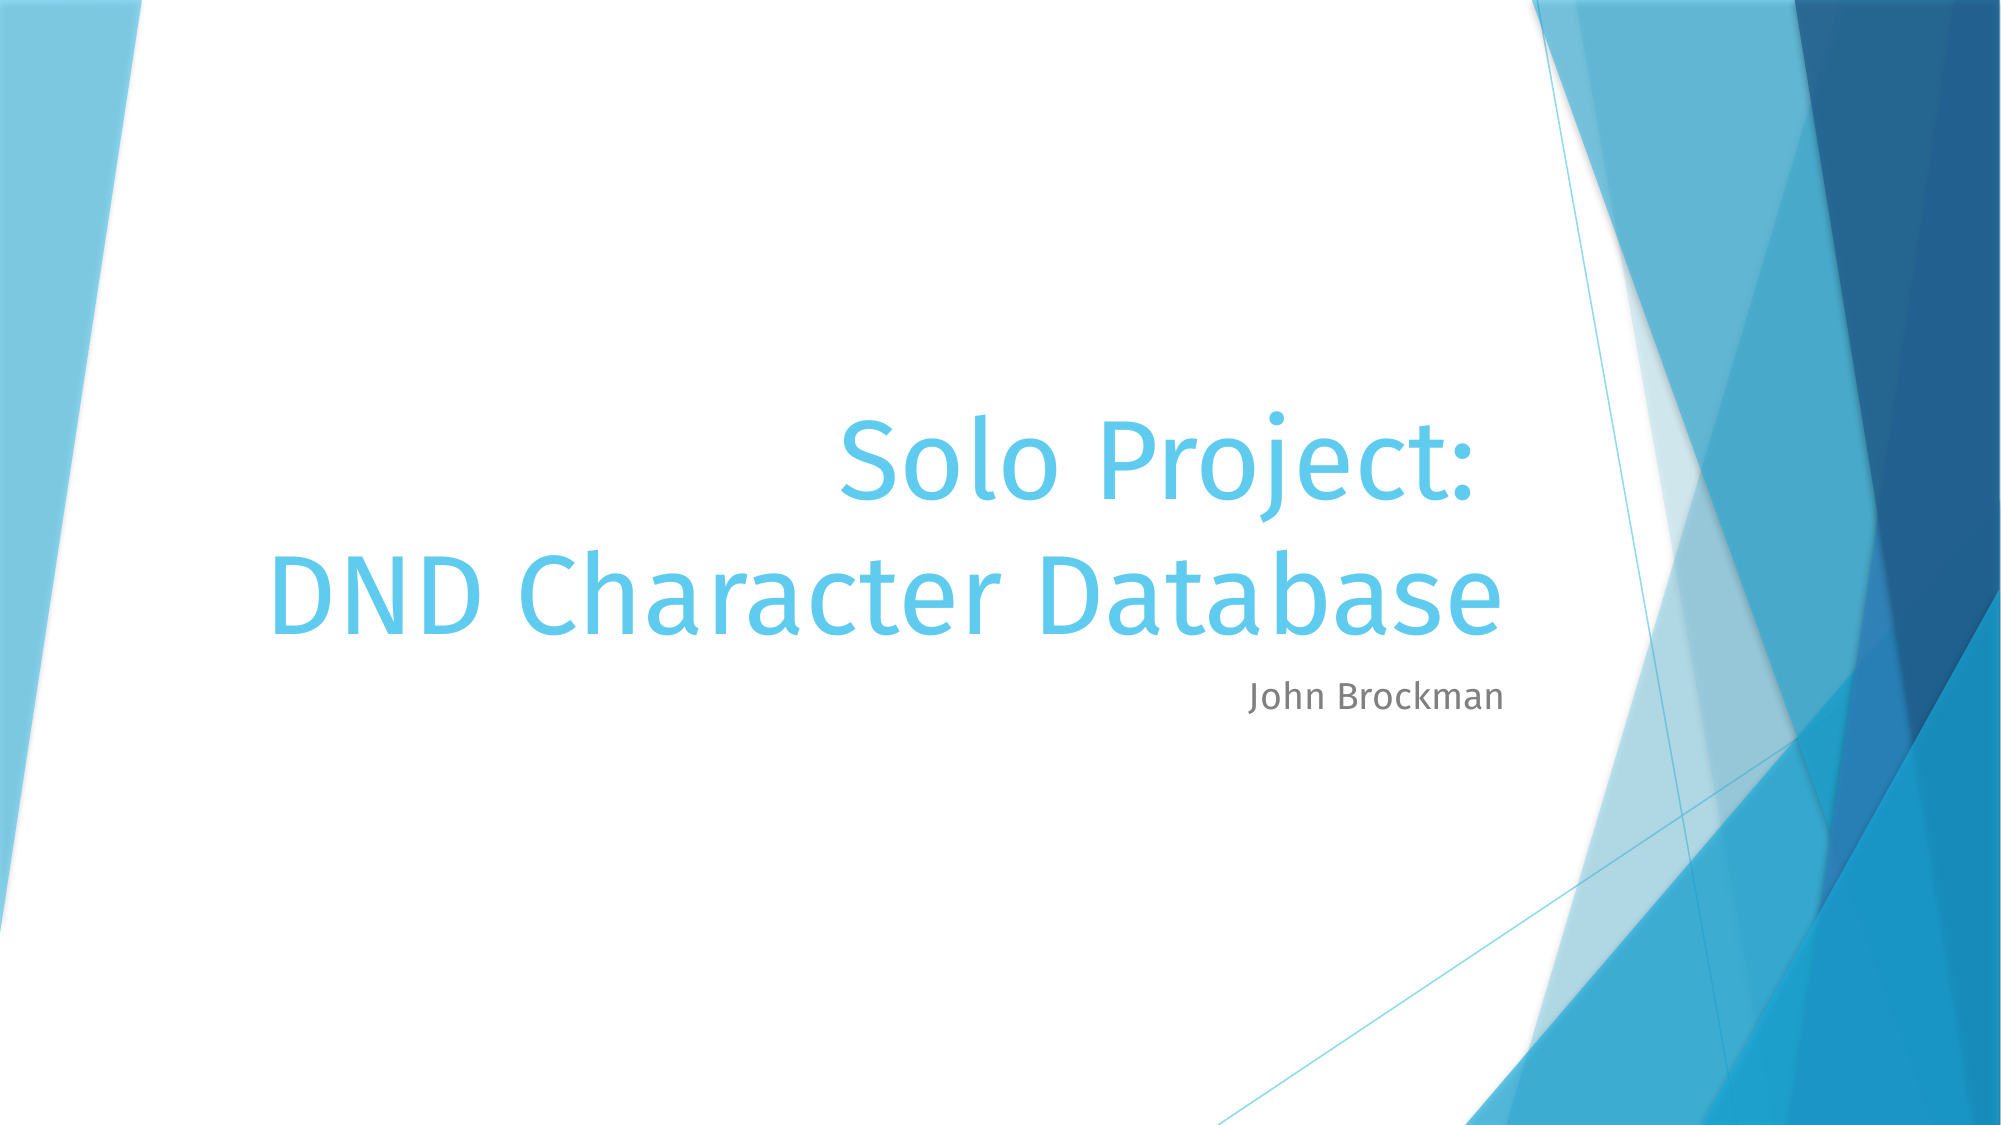

# Solo Project: DND Character Database
John Brockman